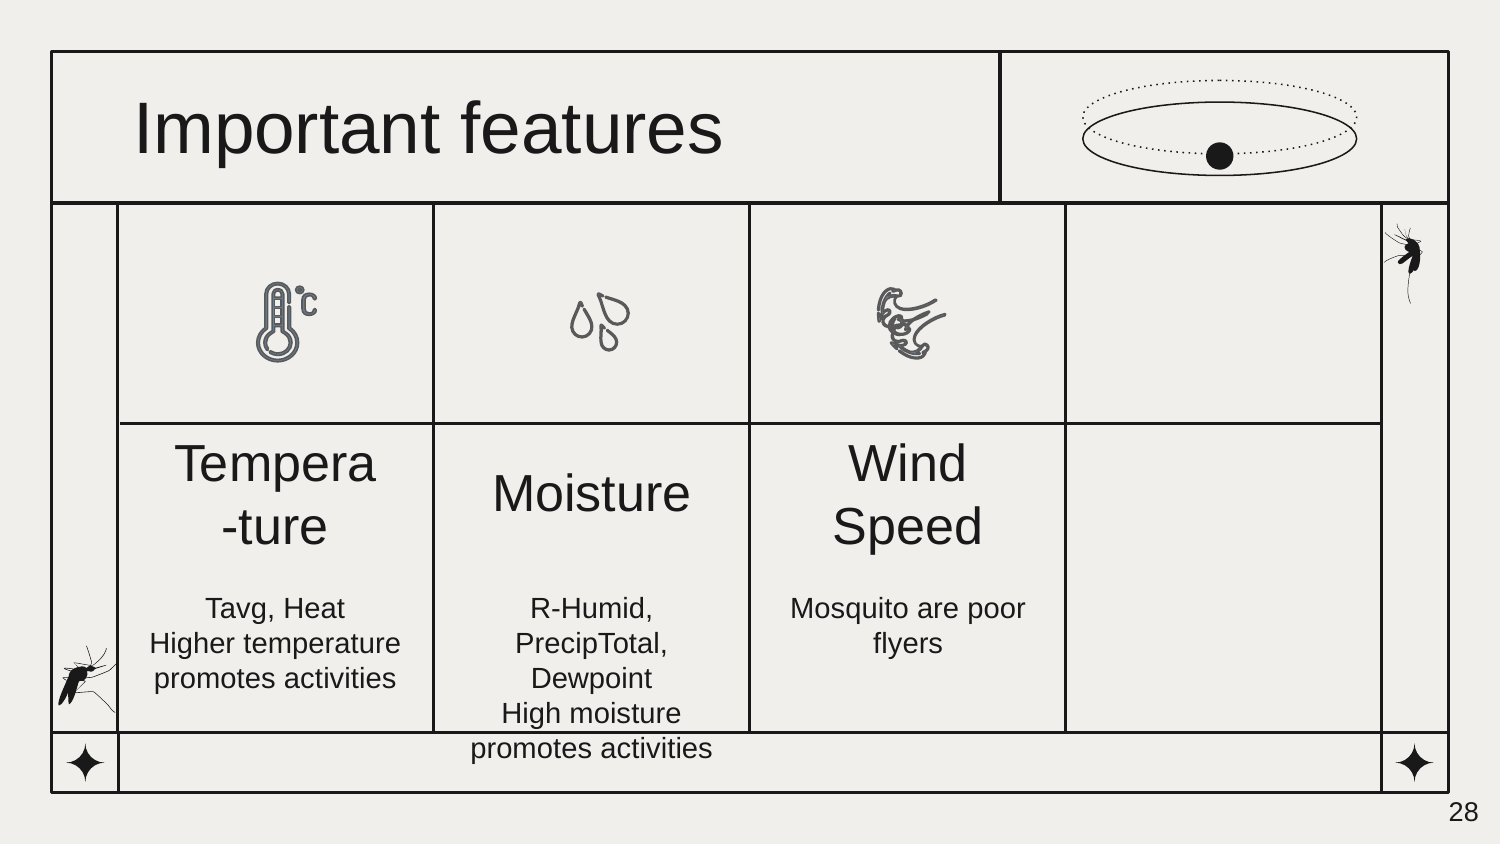

Important features

Moisture
# Tempera
-ture
Wind Speed
Tavg, Heat
Higher temperature promotes activities
R-Humid, PrecipTotal, Dewpoint
High moisture promotes activities
Mosquito are poor flyers

28